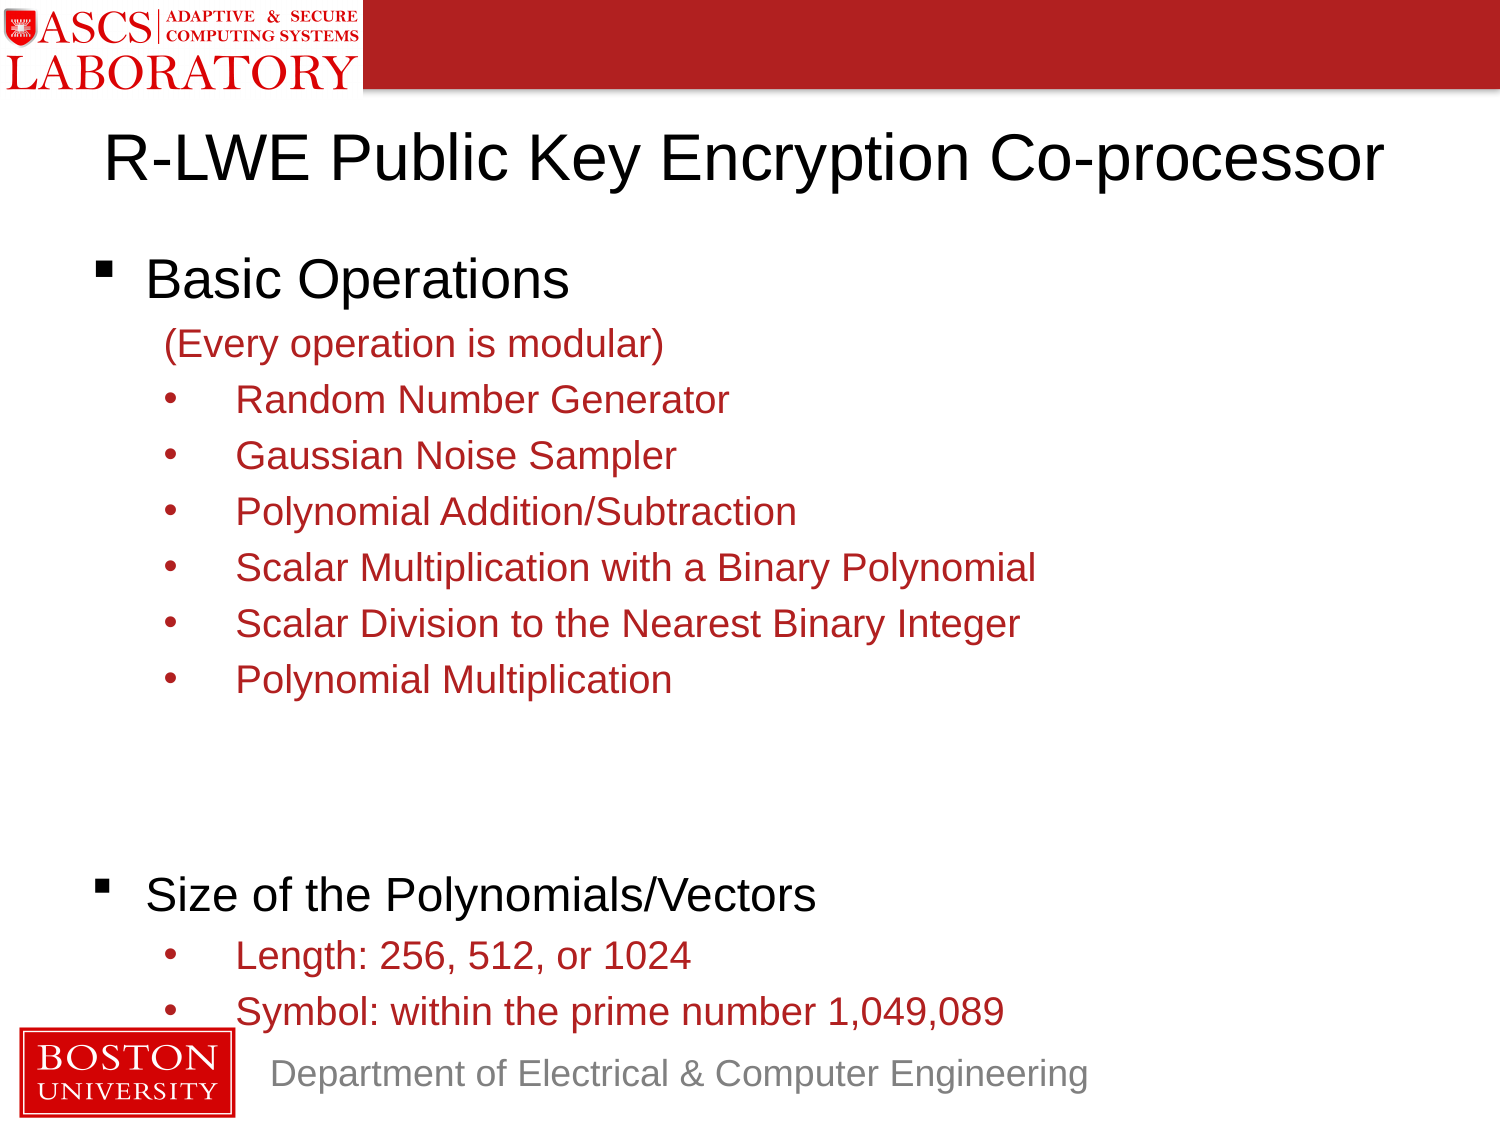

# R-LWE Public Key Encryption Co-processor
Basic Operations
(Every operation is modular)
Random Number Generator
Gaussian Noise Sampler
Polynomial Addition/Subtraction
Scalar Multiplication with a Binary Polynomial
Scalar Division to the Nearest Binary Integer
Polynomial Multiplication

Size of the Polynomials/Vectors
Length: 256, 512, or 1024
Symbol: within the prime number 1,049,089